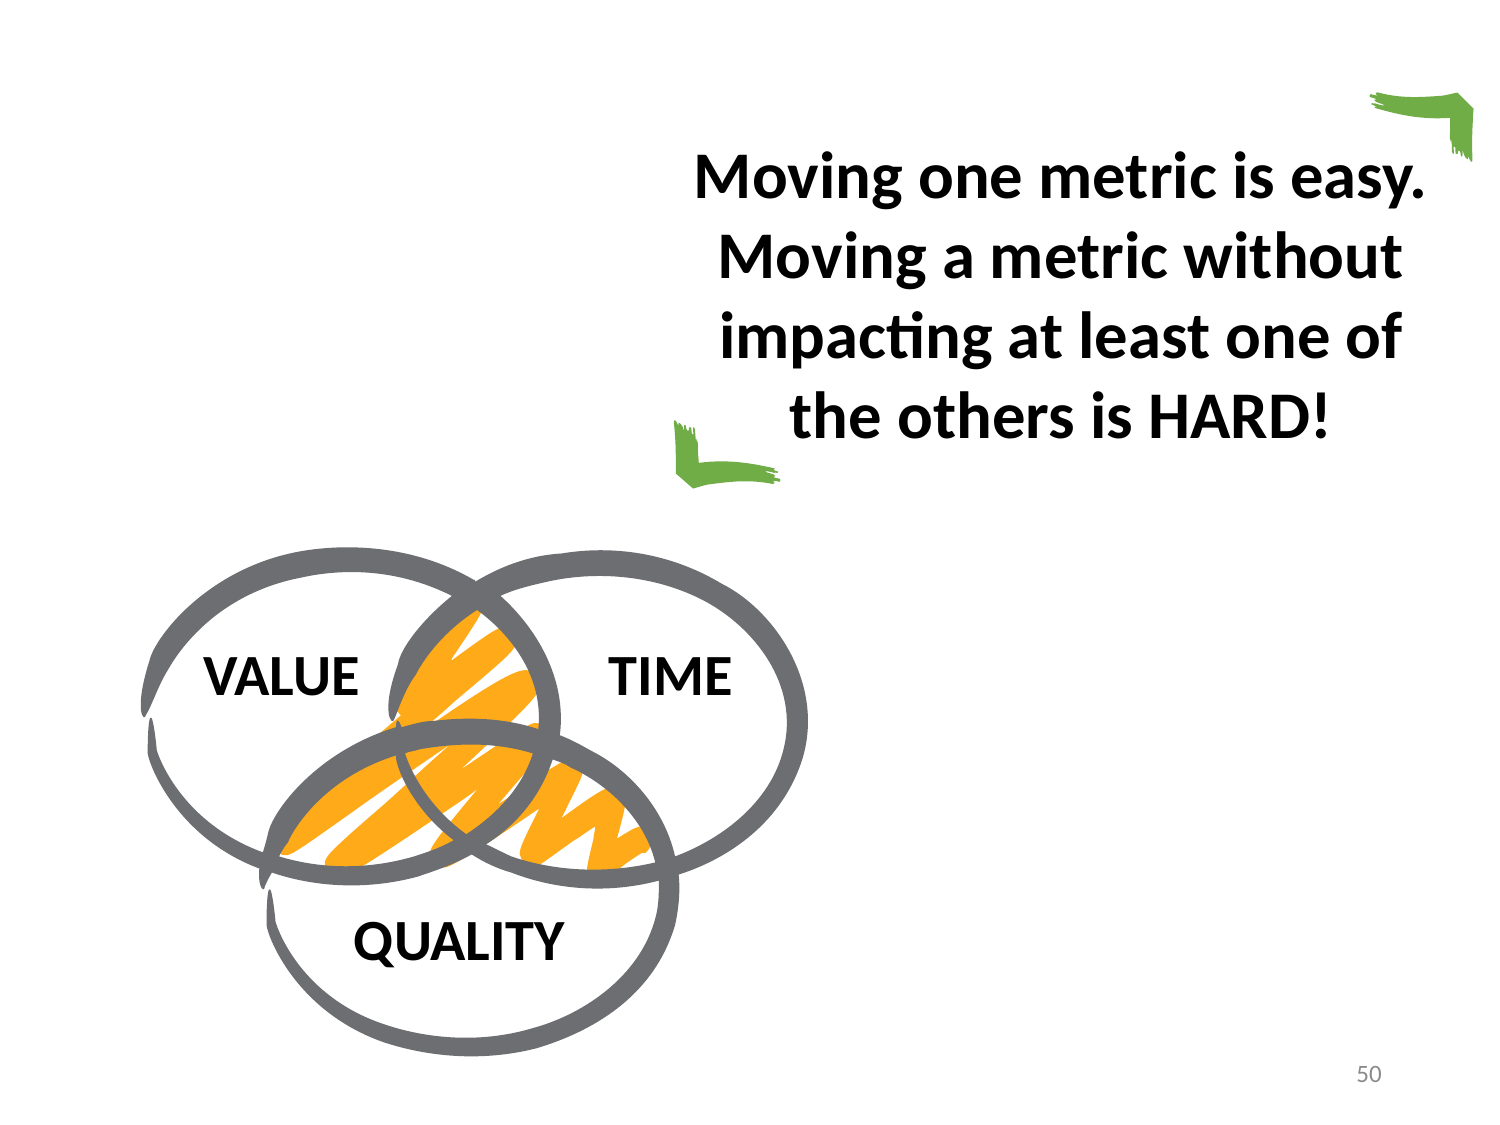

Moving one metric is easy. Moving a metric without impacting at least one of the others is HARD!

VALUE
TIME
QUALITY
50